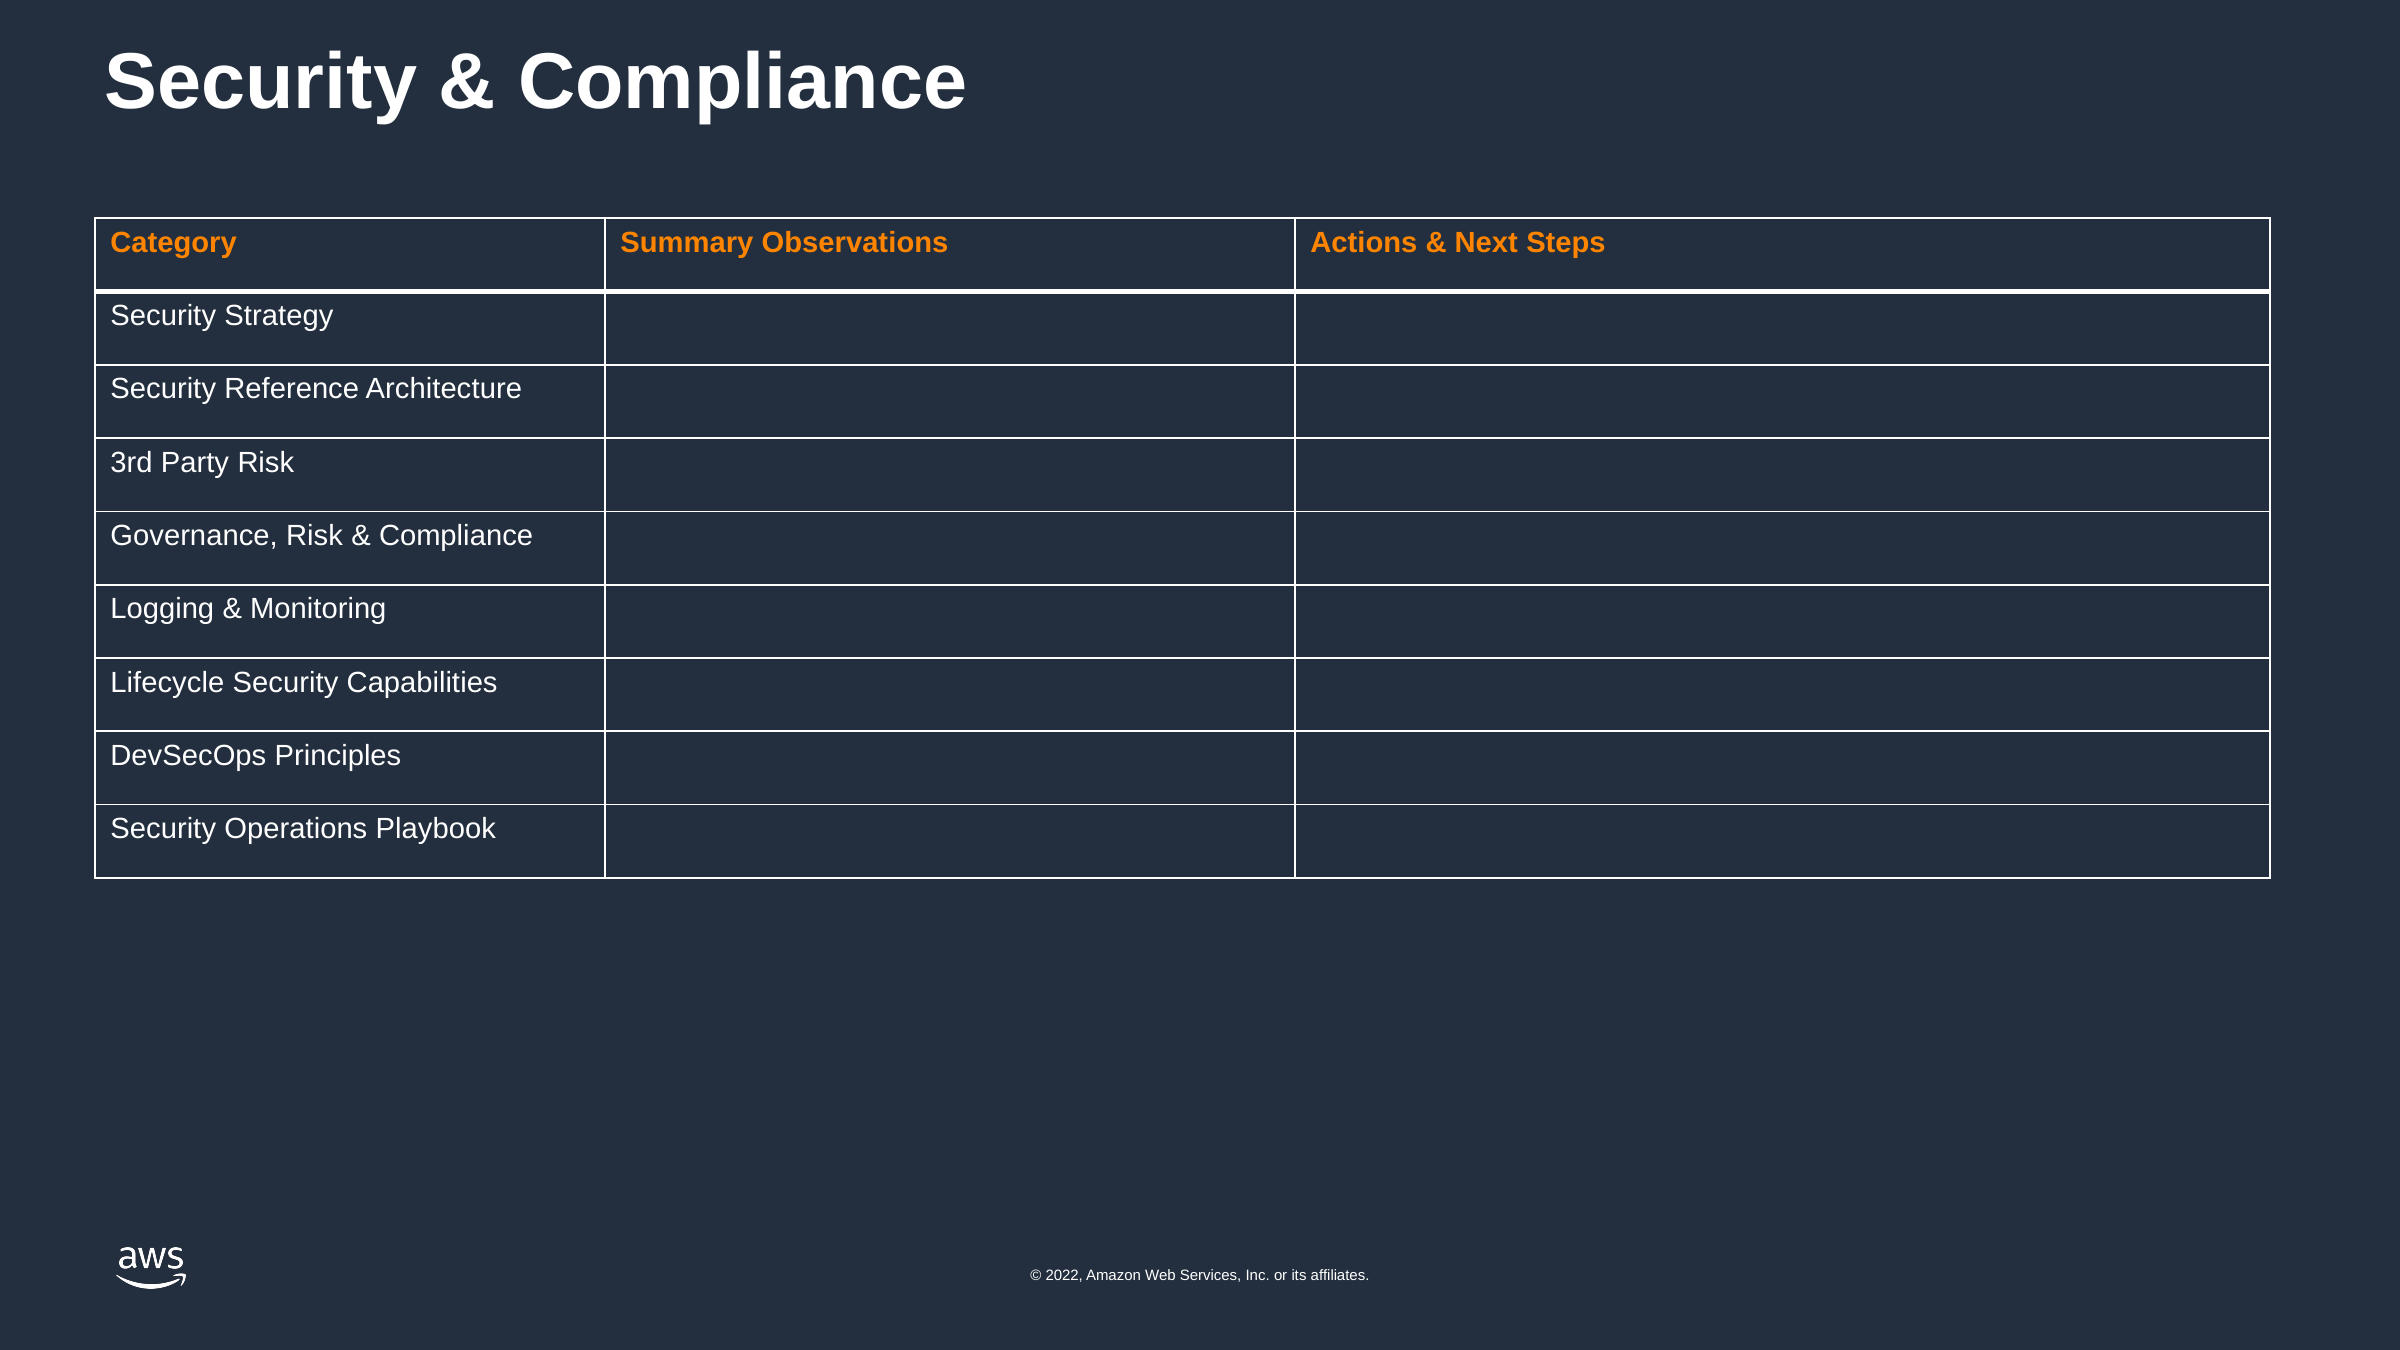

Security & Compliance
| Category | Summary Observations | Actions & Next Steps |
| --- | --- | --- |
| Security Strategy |  |  |
| Security Reference Architecture |  |  |
| 3rd Party Risk |  |  |
| Governance, Risk & Compliance |  |  |
| Logging & Monitoring |  |  |
| Lifecycle Security Capabilities |  |  |
| DevSecOps Principles |  |  |
| Security Operations Playbook |  |  |